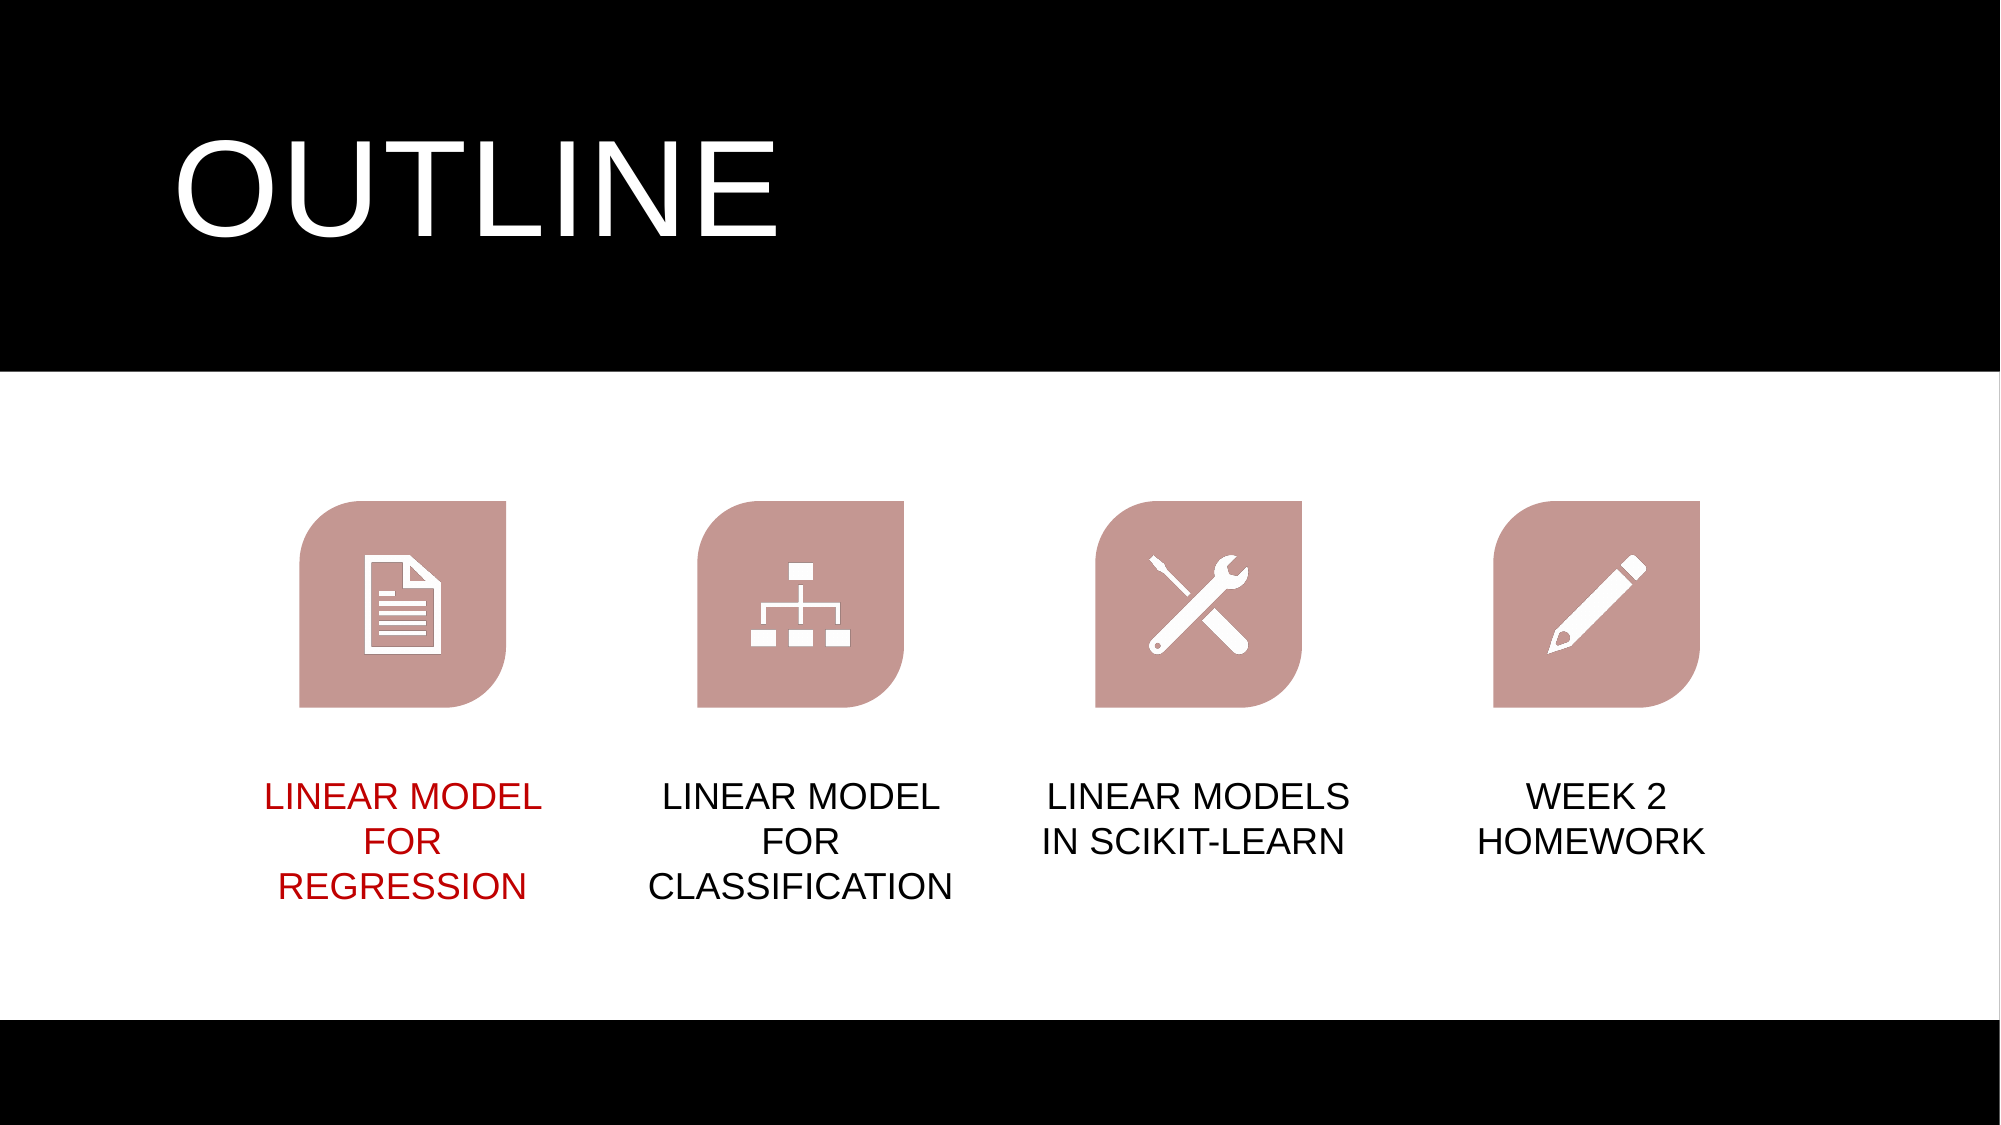

# outline

Linear Model for Regression
Linear Model for Classification
Linear Models in Scikit-Learn
Week 2 Homework